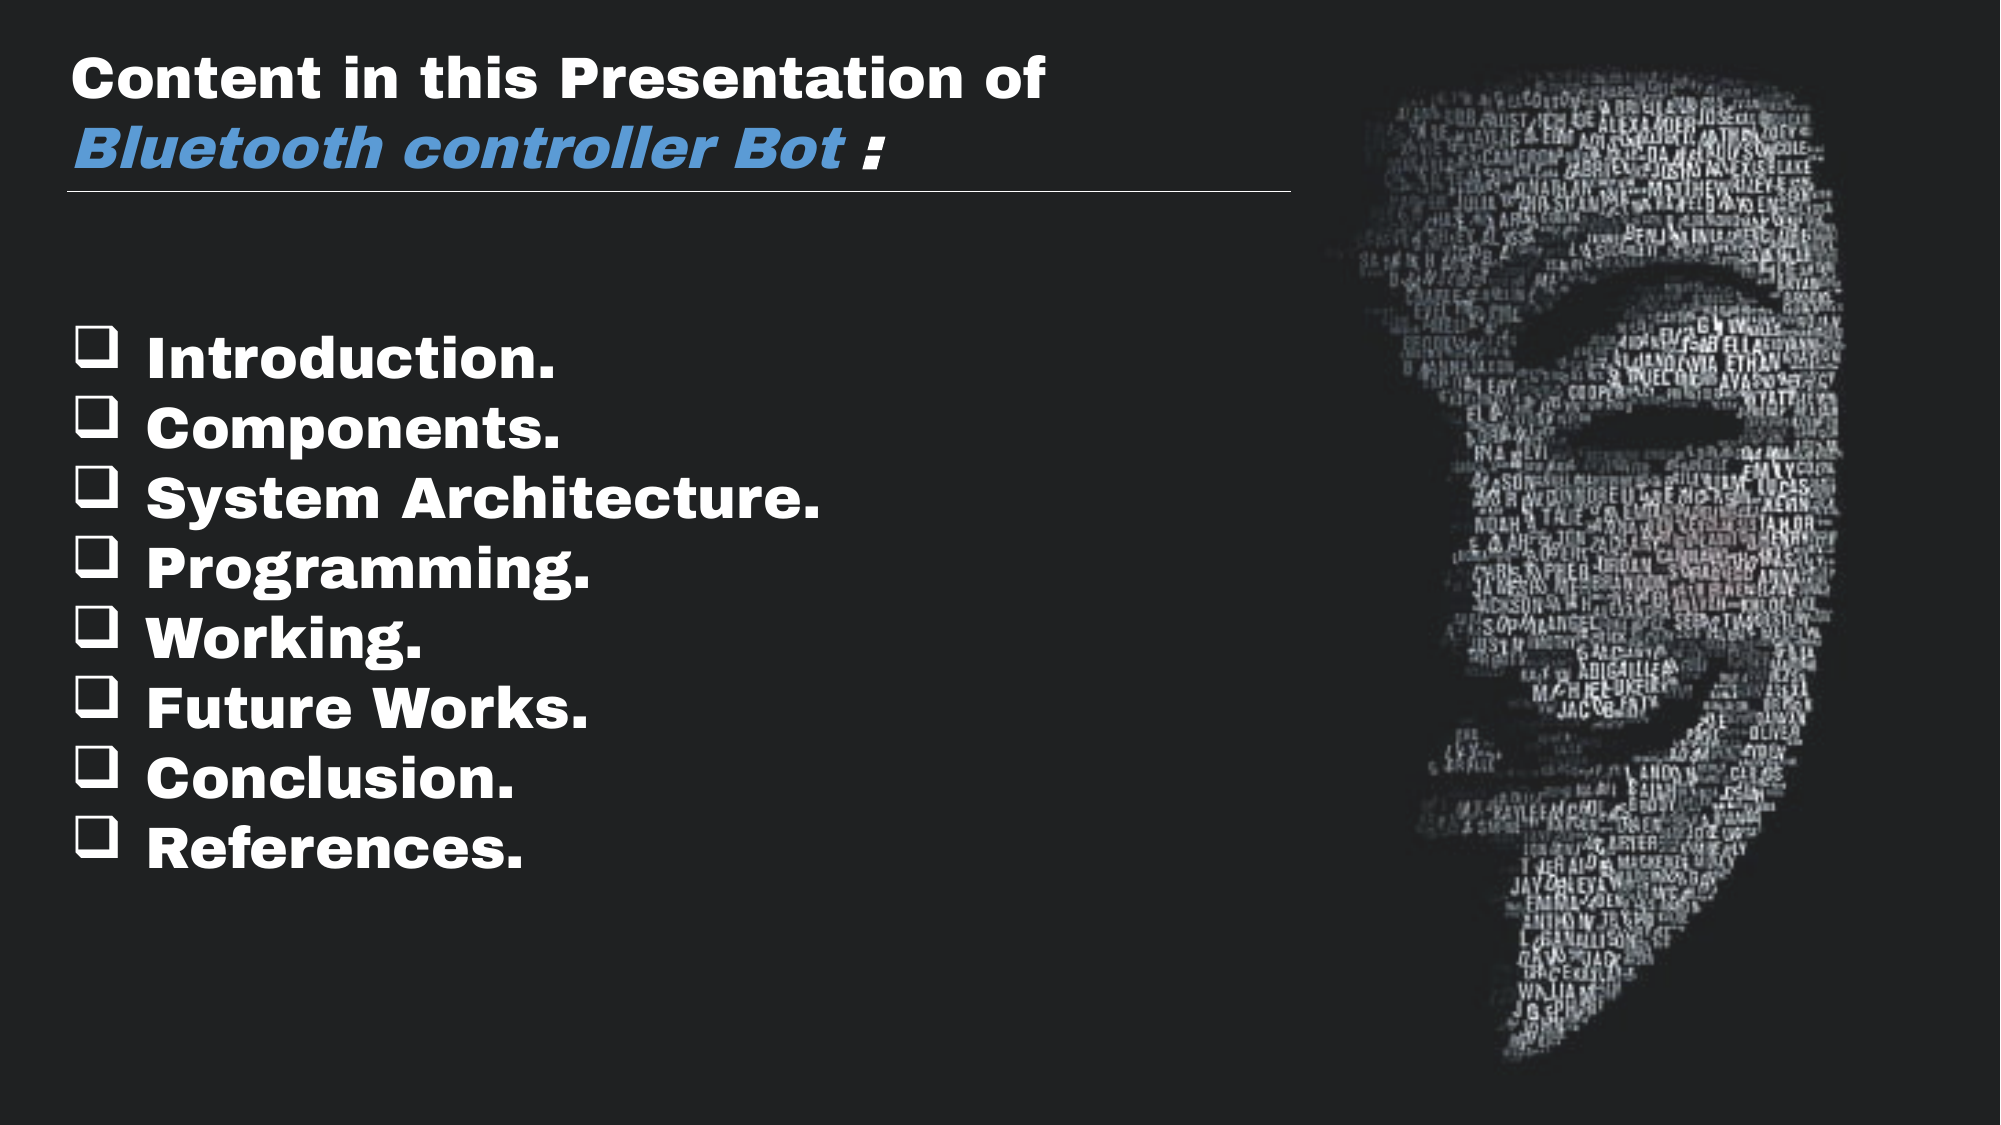

Content in this Presentation of
Bluetooth controller Bot :

Introduction.
Components.
System Architecture.
Programming.
Working.
Future Works.
Conclusion.
References.